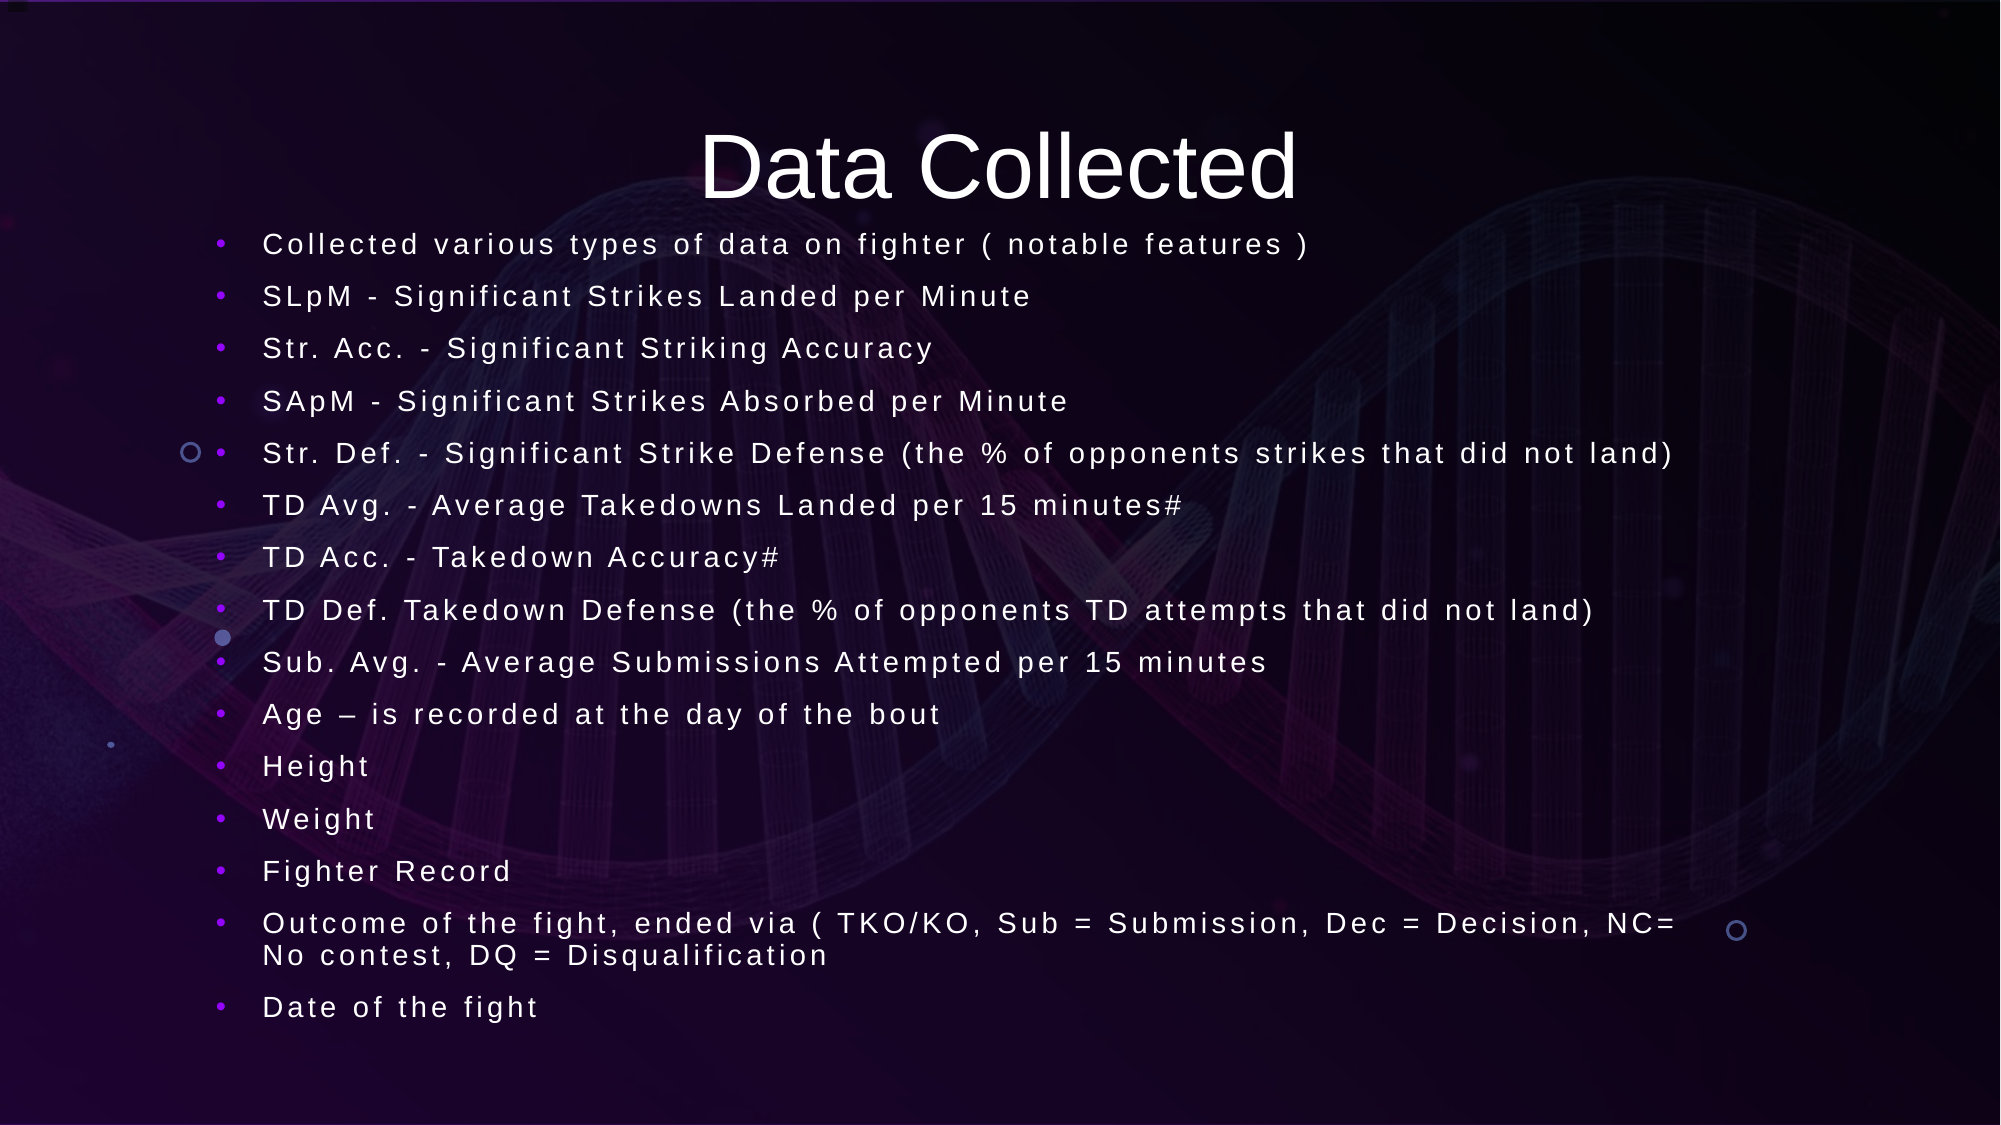

# Data Collected
Collected various types of data on fighter ( notable features )
SLpM - Significant Strikes Landed per Minute
Str. Acc. - Significant Striking Accuracy
SApM - Significant Strikes Absorbed per Minute
Str. Def. - Significant Strike Defense (the % of opponents strikes that did not land)
TD Avg. - Average Takedowns Landed per 15 minutes#
TD Acc. - Takedown Accuracy#
TD Def. Takedown Defense (the % of opponents TD attempts that did not land)
Sub. Avg. - Average Submissions Attempted per 15 minutes
Age – is recorded at the day of the bout
Height
Weight
Fighter Record
Outcome of the fight, ended via ( TKO/KO, Sub = Submission, Dec = Decision, NC= No contest, DQ = Disqualification
Date of the fight